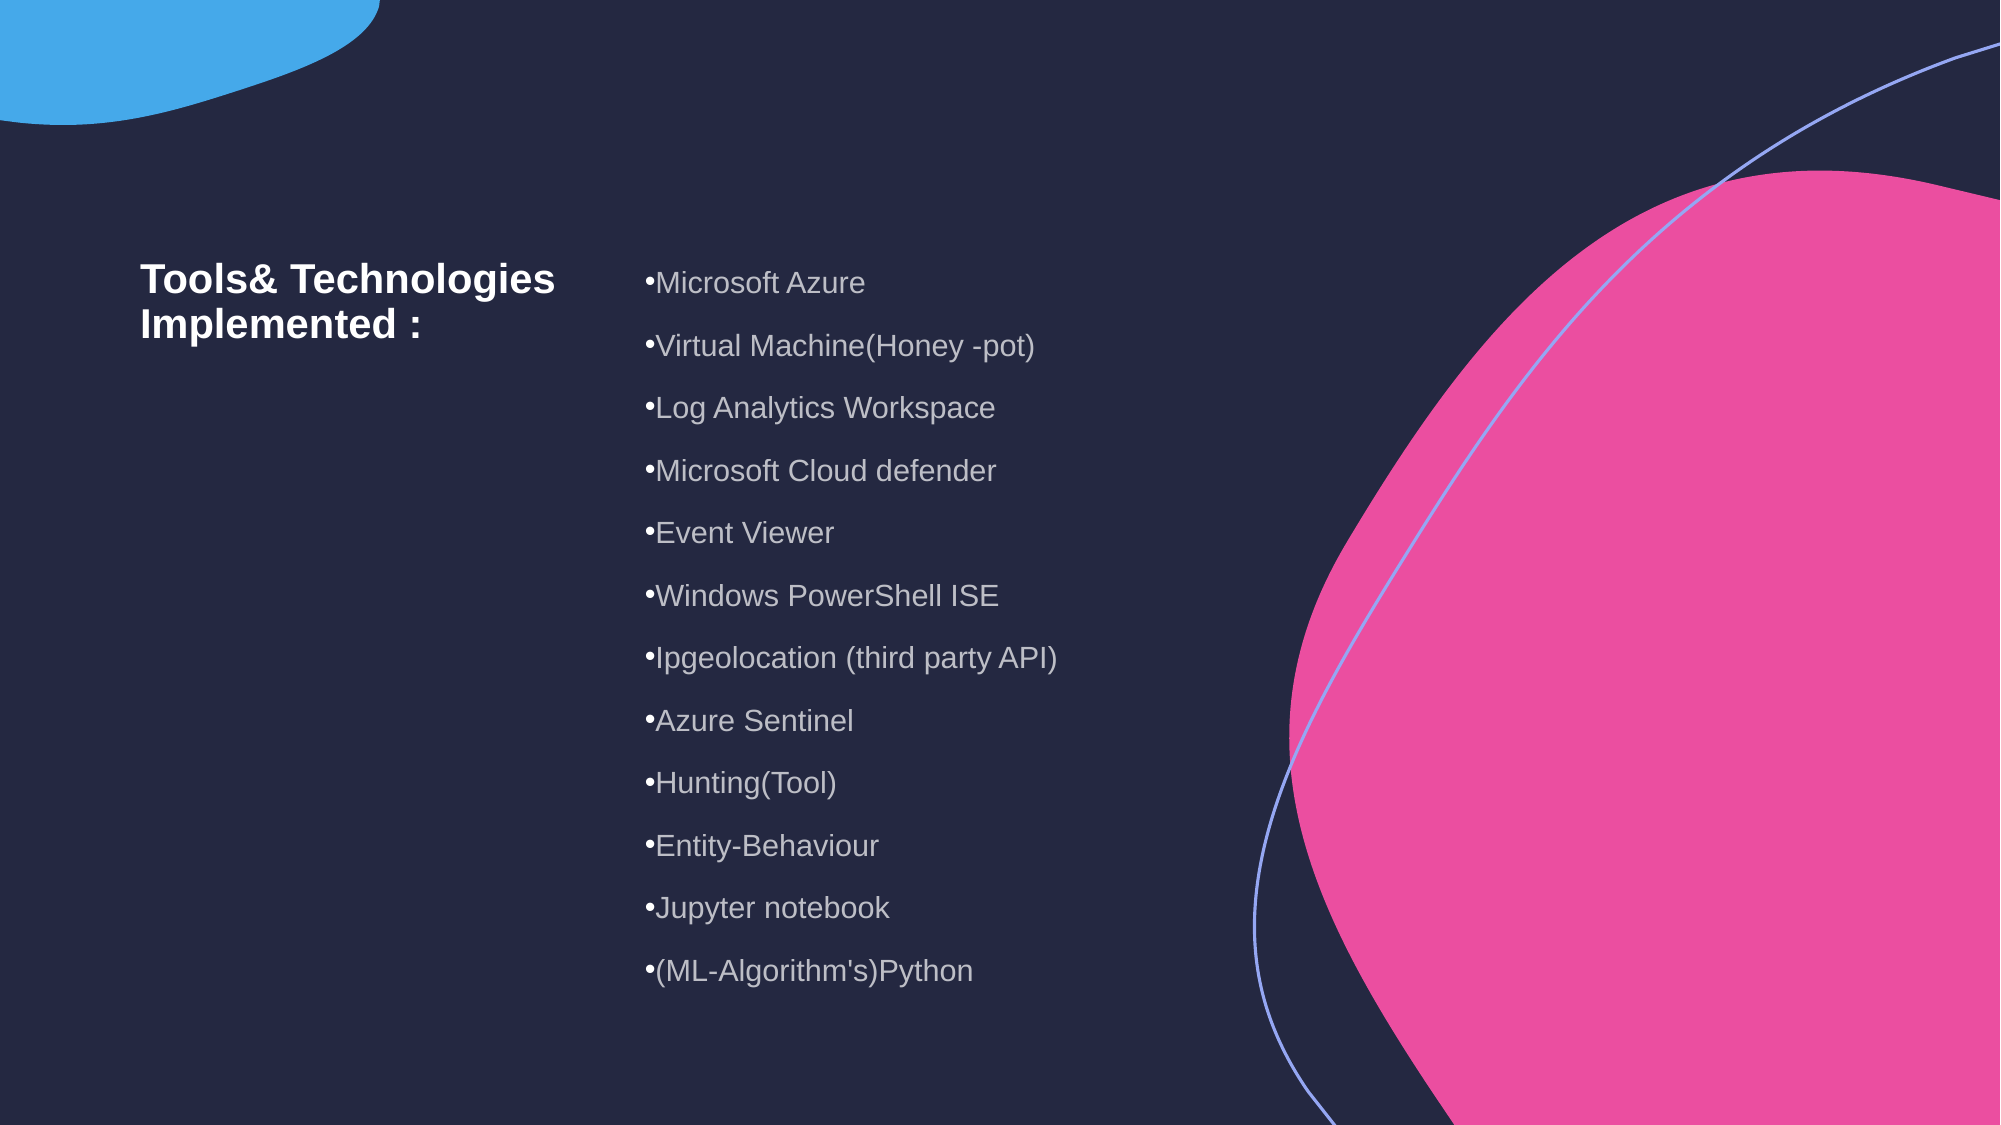

# Tools& Technologies Implemented :
Microsoft Azure
Virtual Machine(Honey -pot)
Log Analytics Workspace
Microsoft Cloud defender
Event Viewer
Windows PowerShell ISE
Ipgeolocation (third party API)
Azure Sentinel
Hunting(Tool)
Entity-Behaviour
Jupyter notebook
(ML-Algorithm's)Python